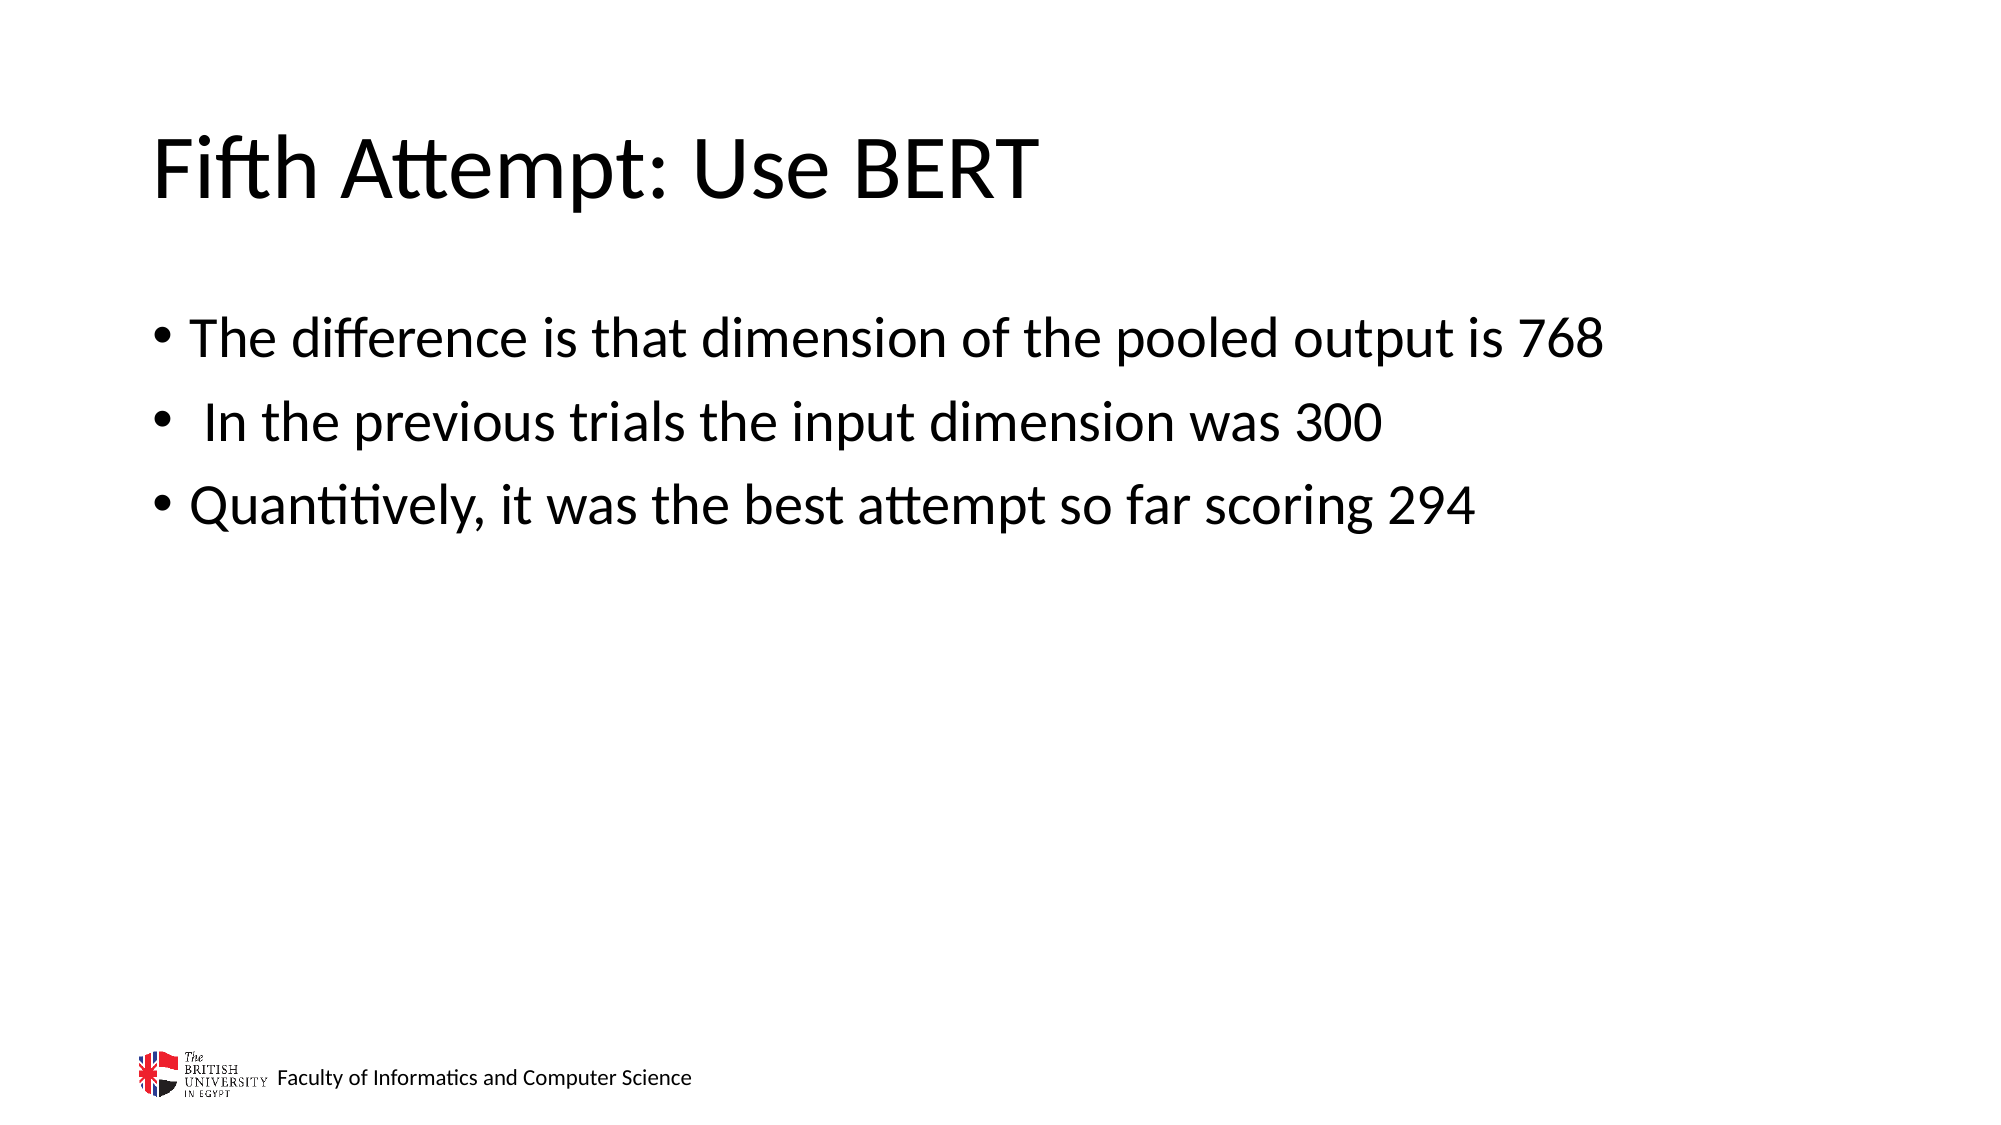

# Fifth Attempt: Use BERT
The difference is that dimension of the pooled output is 768
 In the previous trials the input dimension was 300
Quantitively, it was the best attempt so far scoring 294